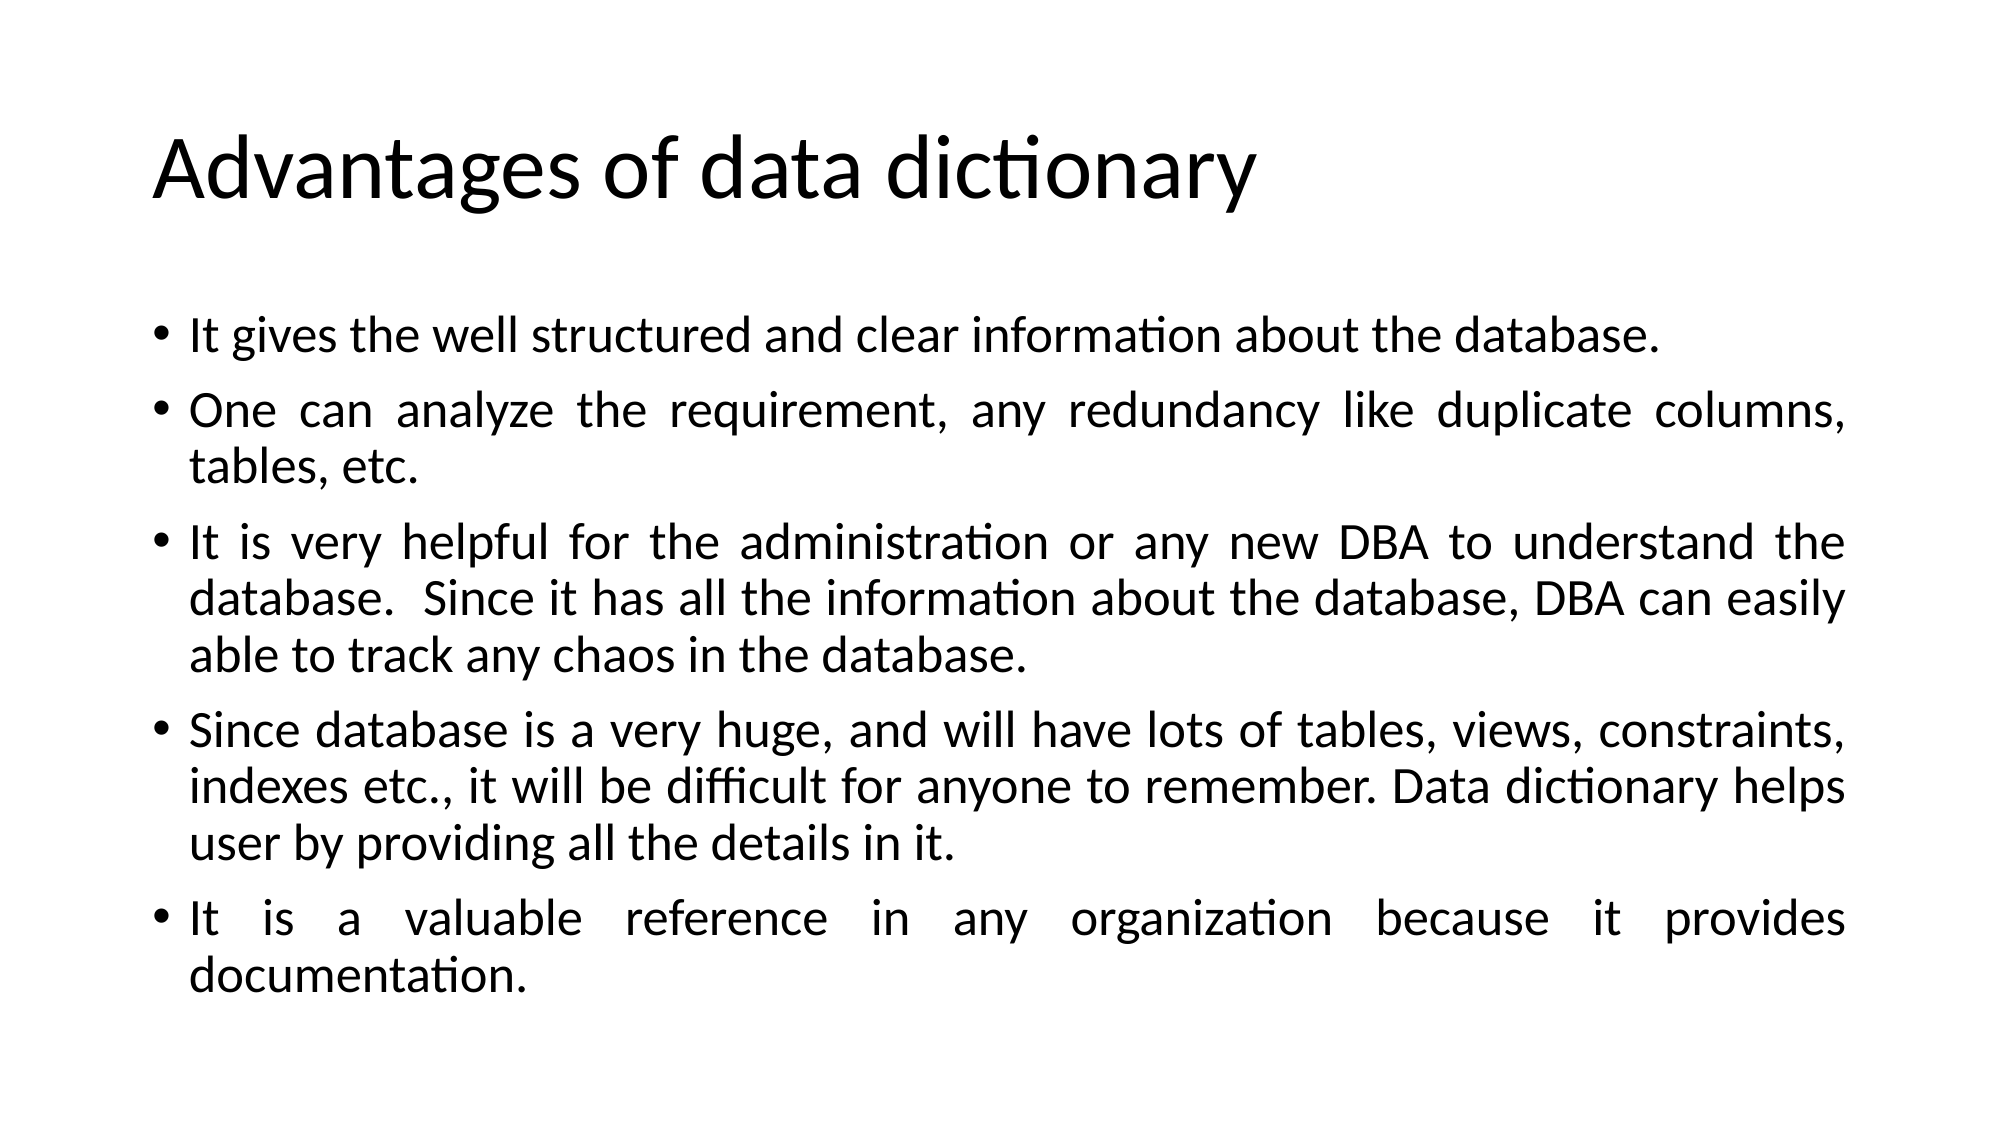

# Advantages of data dictionary
It gives the well structured and clear information about the database.
One can analyze the requirement, any redundancy like duplicate columns, tables, etc.
It is very helpful for the administration or any new DBA to understand the database.  Since it has all the information about the database, DBA can easily able to track any chaos in the database.
Since database is a very huge, and will have lots of tables, views, constraints, indexes etc., it will be difficult for anyone to remember. Data dictionary helps user by providing all the details in it.
It is a valuable reference in any organization because it provides documentation.